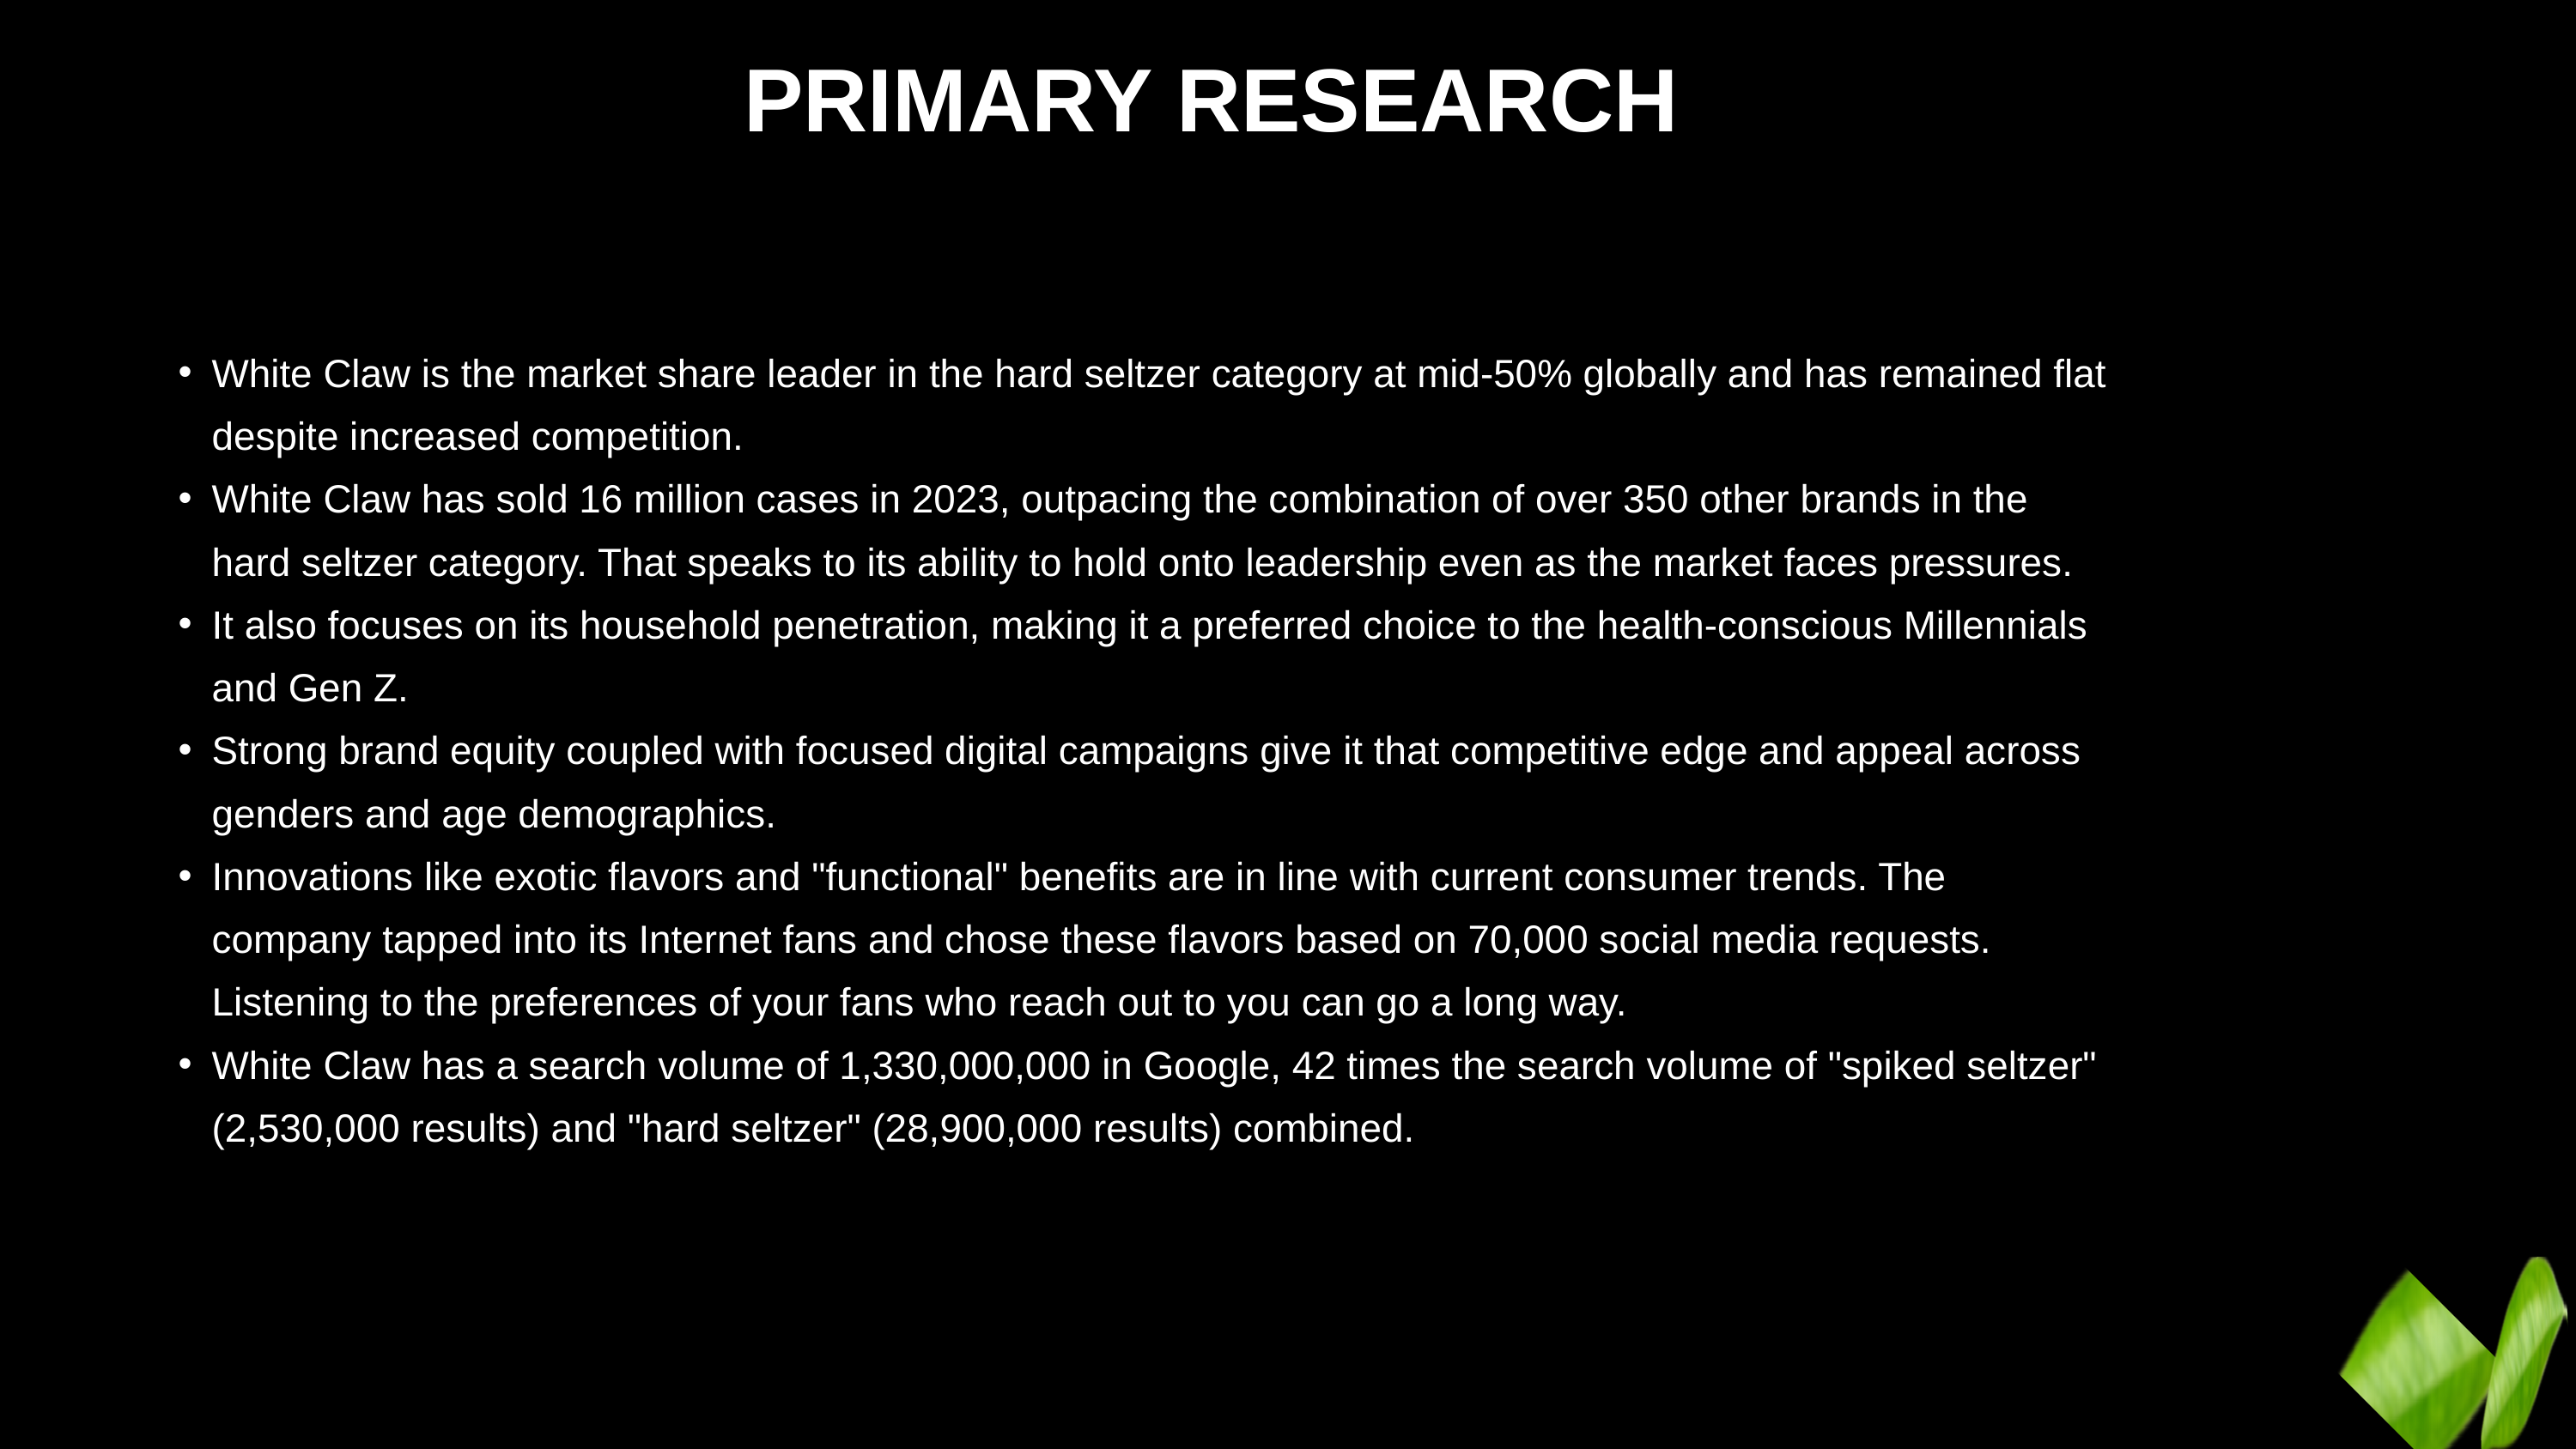

PRIMARY RESEARCH
White Claw is the market share leader in the hard seltzer category at mid-50% globally and has remained flat despite increased competition.
White Claw has sold 16 million cases in 2023, outpacing the combination of over 350 other brands in the hard seltzer category. That speaks to its ability to hold onto leadership even as the market faces pressures.
It also focuses on its household penetration, making it a preferred choice to the health-conscious Millennials and Gen Z.
Strong brand equity coupled with focused digital campaigns give it that competitive edge and appeal across genders and age demographics.
Innovations like exotic flavors and "functional" benefits are in line with current consumer trends. The company tapped into its Internet fans and chose these flavors based on 70,000 social media requests. Listening to the preferences of your fans who reach out to you can go a long way.
White Claw has a search volume of 1,330,000,000 in Google, 42 times the search volume of "spiked seltzer" (2,530,000 results) and "hard seltzer" (28,900,000 results) combined.